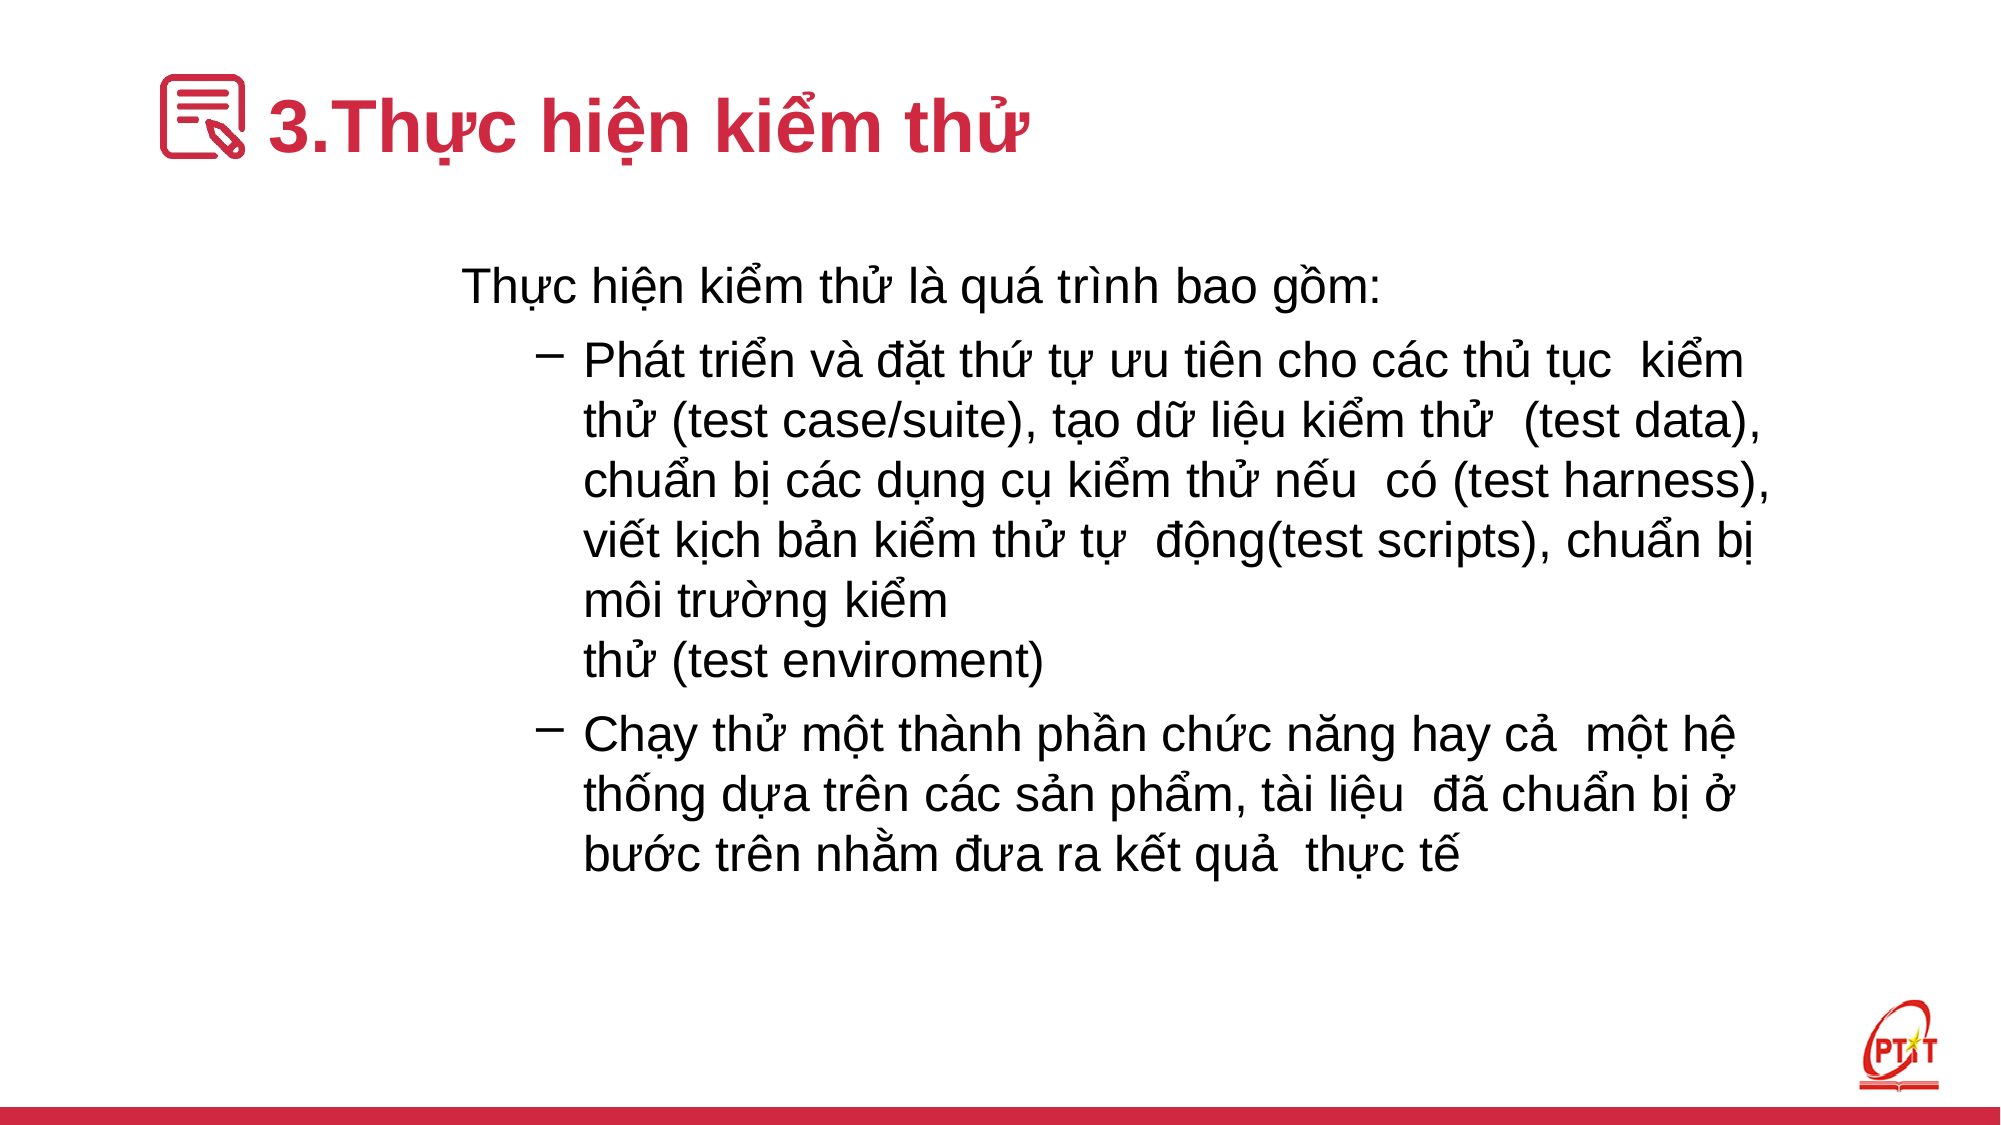

# 3.Thực hiện kiểm thử
Thực hiện kiểm thử là quá trình bao gồm:
Phát triển và đặt thứ tự ưu tiên cho các thủ tục  kiểm thử (test case/suite), tạo dữ liệu kiểm thử  (test data), chuẩn bị các dụng cụ kiểm thử nếu  có (test harness), viết kịch bản kiểm thử tự  động(test scripts), chuẩn bị môi trường kiểm
thử (test enviroment)
Chạy thử một thành phần chức năng hay cả  một hệ thống dựa trên các sản phẩm, tài liệu  đã chuẩn bị ở bước trên nhằm đưa ra kết quả  thực tế